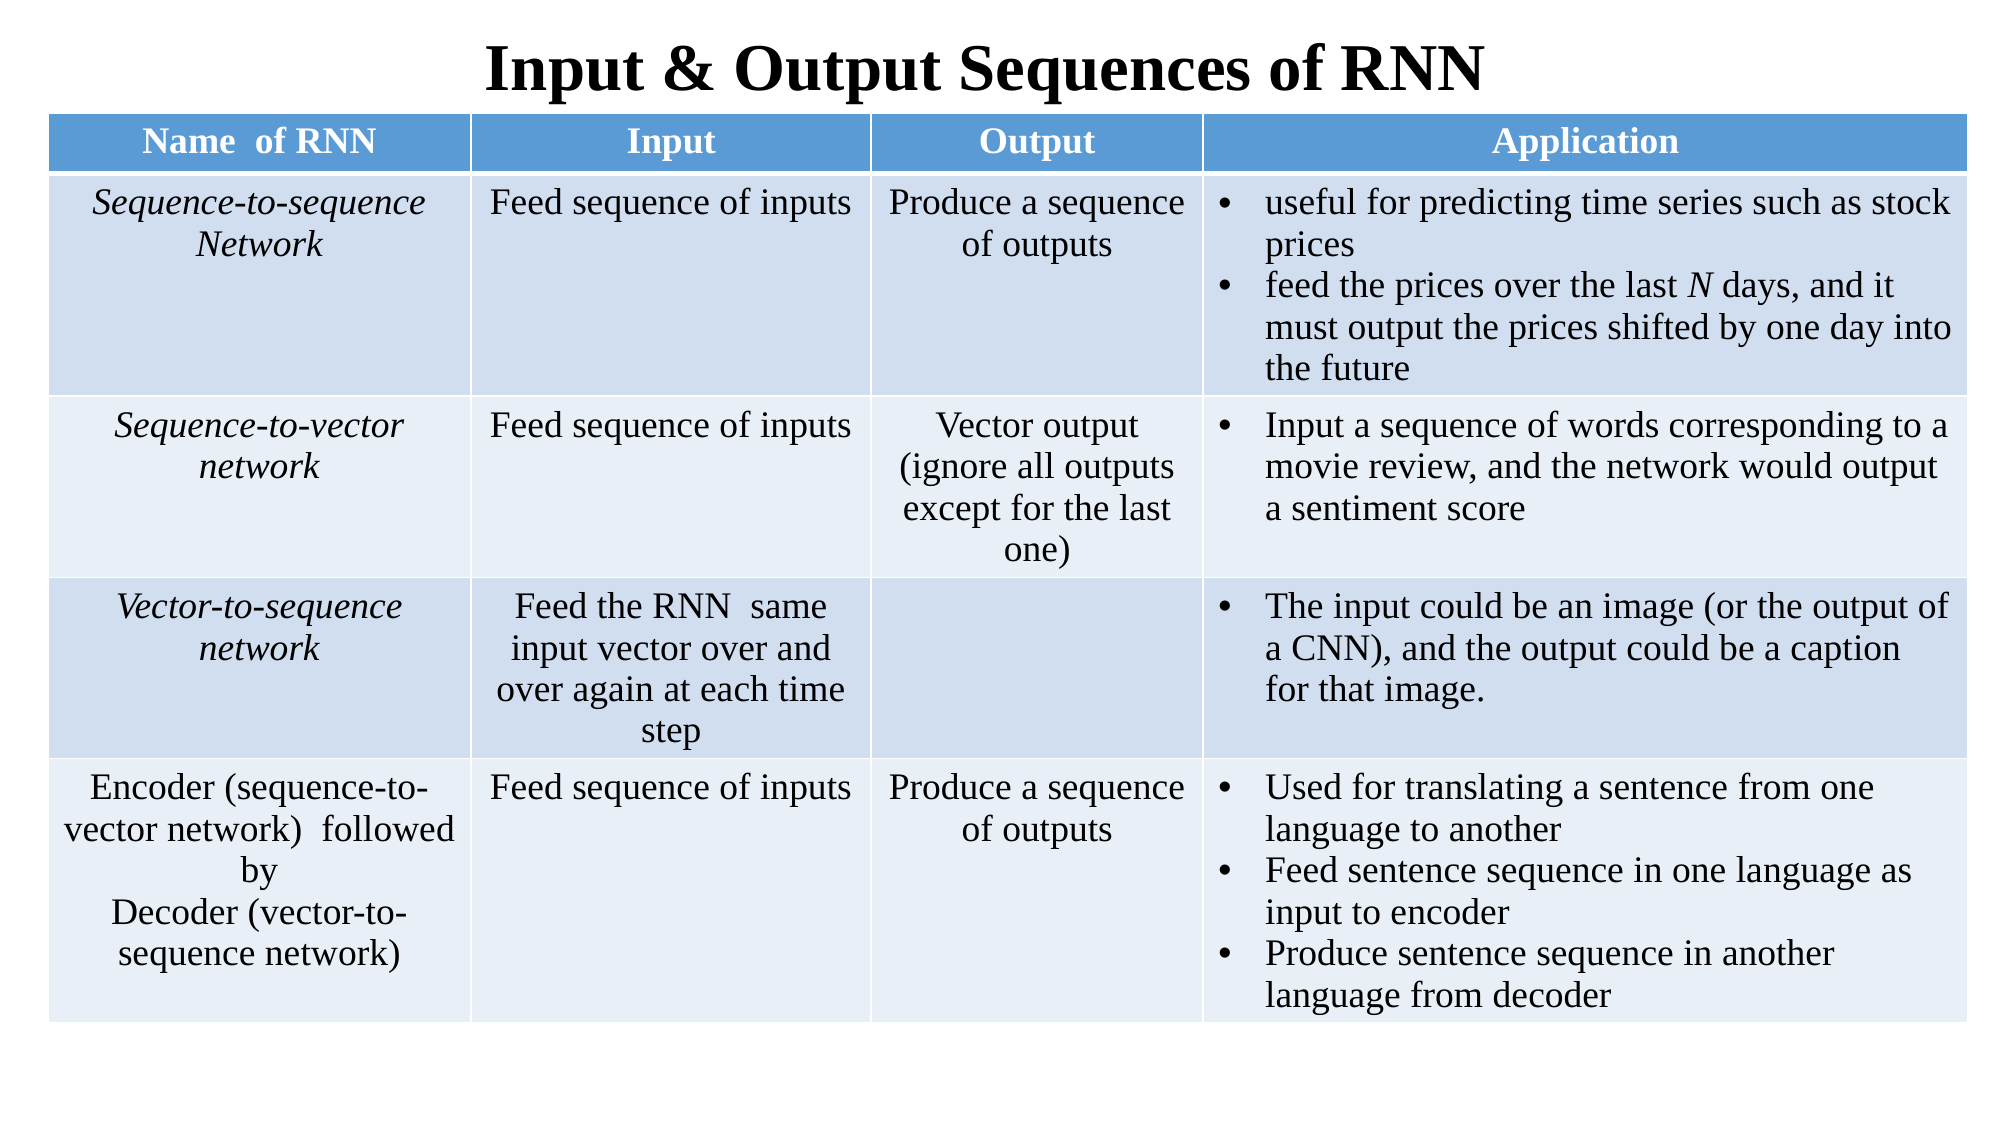

# Input & Output Sequences of RNN
| Name of RNN | Input | Output | Application |
| --- | --- | --- | --- |
| Sequence-to-sequence Network | Feed sequence of inputs | Produce a sequence of outputs | useful for predicting time series such as stock prices feed the prices over the last N days, and it must output the prices shifted by one day into the future |
| Sequence-to-vector network | Feed sequence of inputs | Vector output (ignore all outputs except for the last one) | Input a sequence of words corresponding to a movie review, and the network would output a sentiment score |
| Vector-to-sequence network | Feed the RNN same input vector over and over again at each time step |  | The input could be an image (or the output of a CNN), and the output could be a caption for that image. |
| Encoder (sequence-to-vector network) followed by Decoder (vector-to-sequence network) | Feed sequence of inputs | Produce a sequence of outputs | Used for translating a sentence from one language to another Feed sentence sequence in one language as input to encoder Produce sentence sequence in another language from decoder |